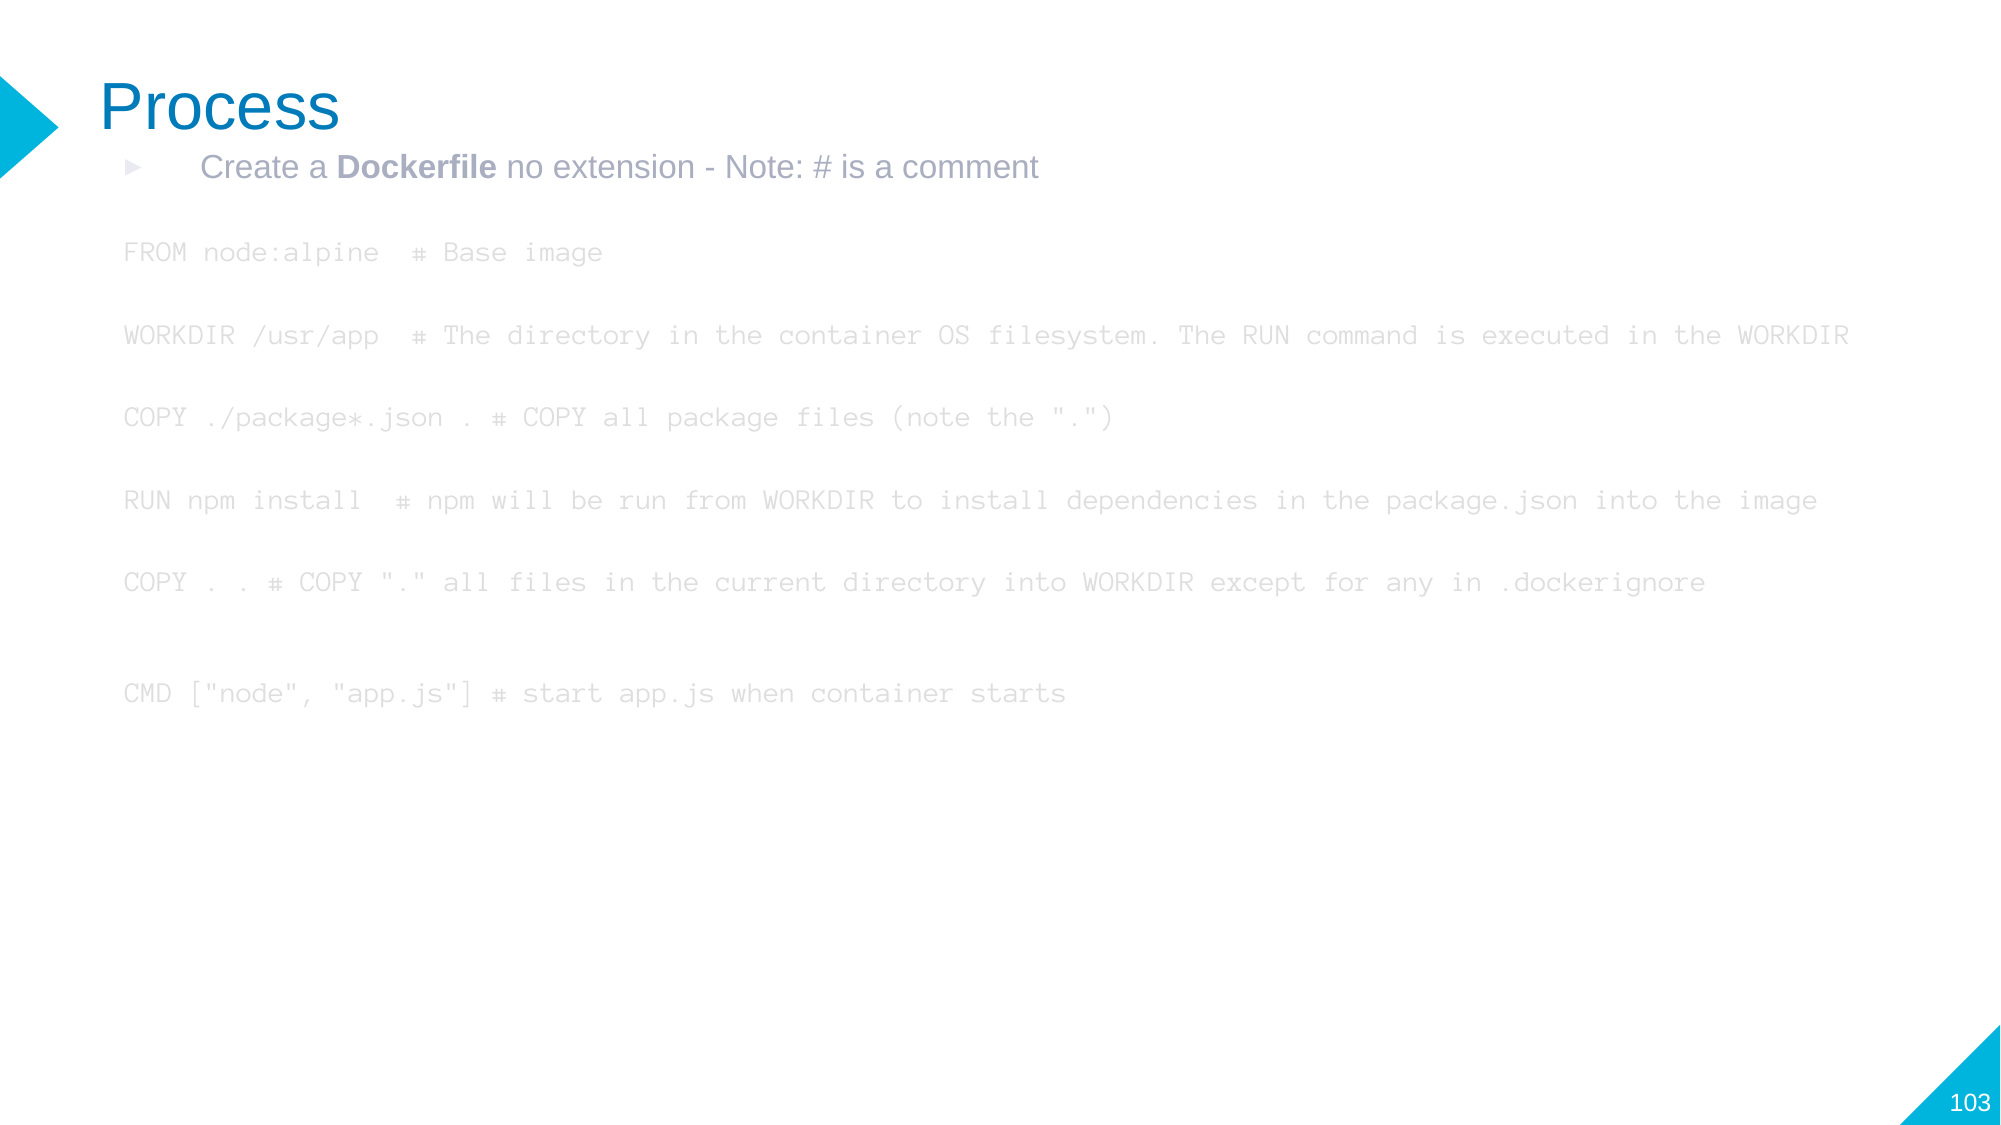

# Process
Create a Dockerfile no extension - Note: # is a comment

FROM node:alpine  # Base image

WORKDIR /usr/app  # The directory in the container OS filesystem. The RUN command is executed in the WORKDIR

COPY ./package*.json . # COPY all package files (note the ".")

RUN npm install  # npm will be run from WORKDIR to install dependencies in the package.json into the image

COPY . . # COPY "." all files in the current directory into WORKDIR except for any in .dockerignore
CMD ["node", "app.js"] # start app.js when container starts

103